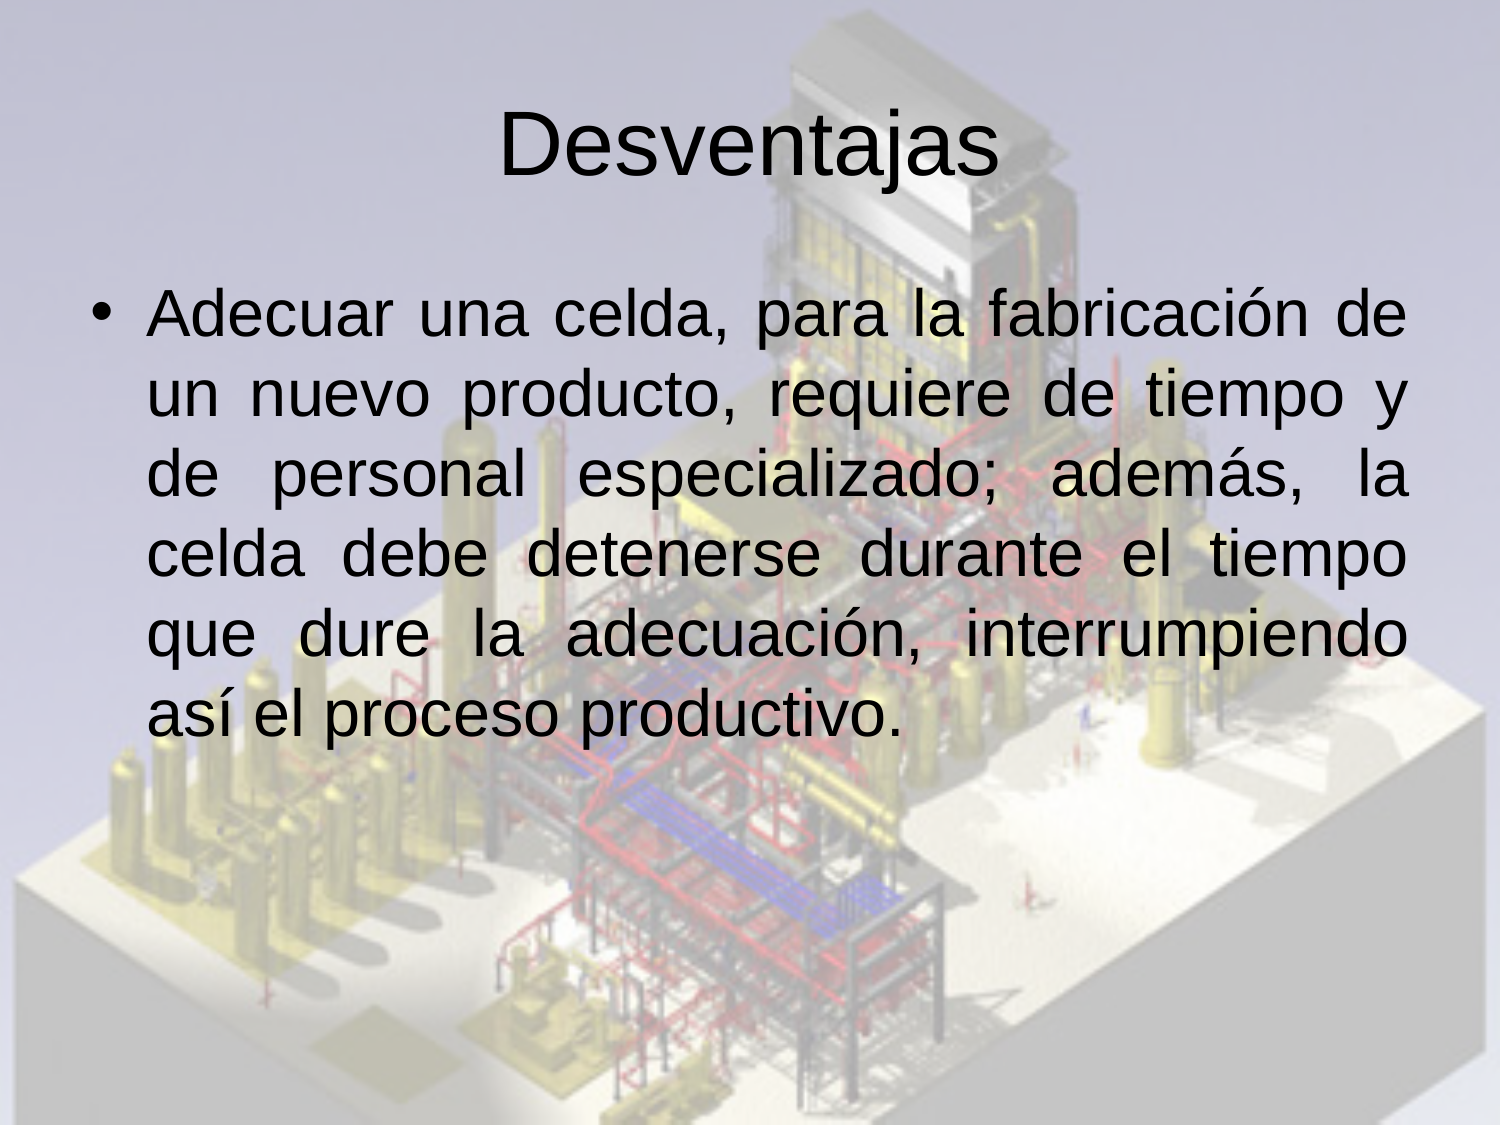

# Desventajas
Adecuar una celda, para la fabricación de un nuevo producto, requiere de tiempo y de personal especializado; además, la celda debe detenerse durante el tiempo que dure la adecuación, interrumpiendo así el proceso productivo.